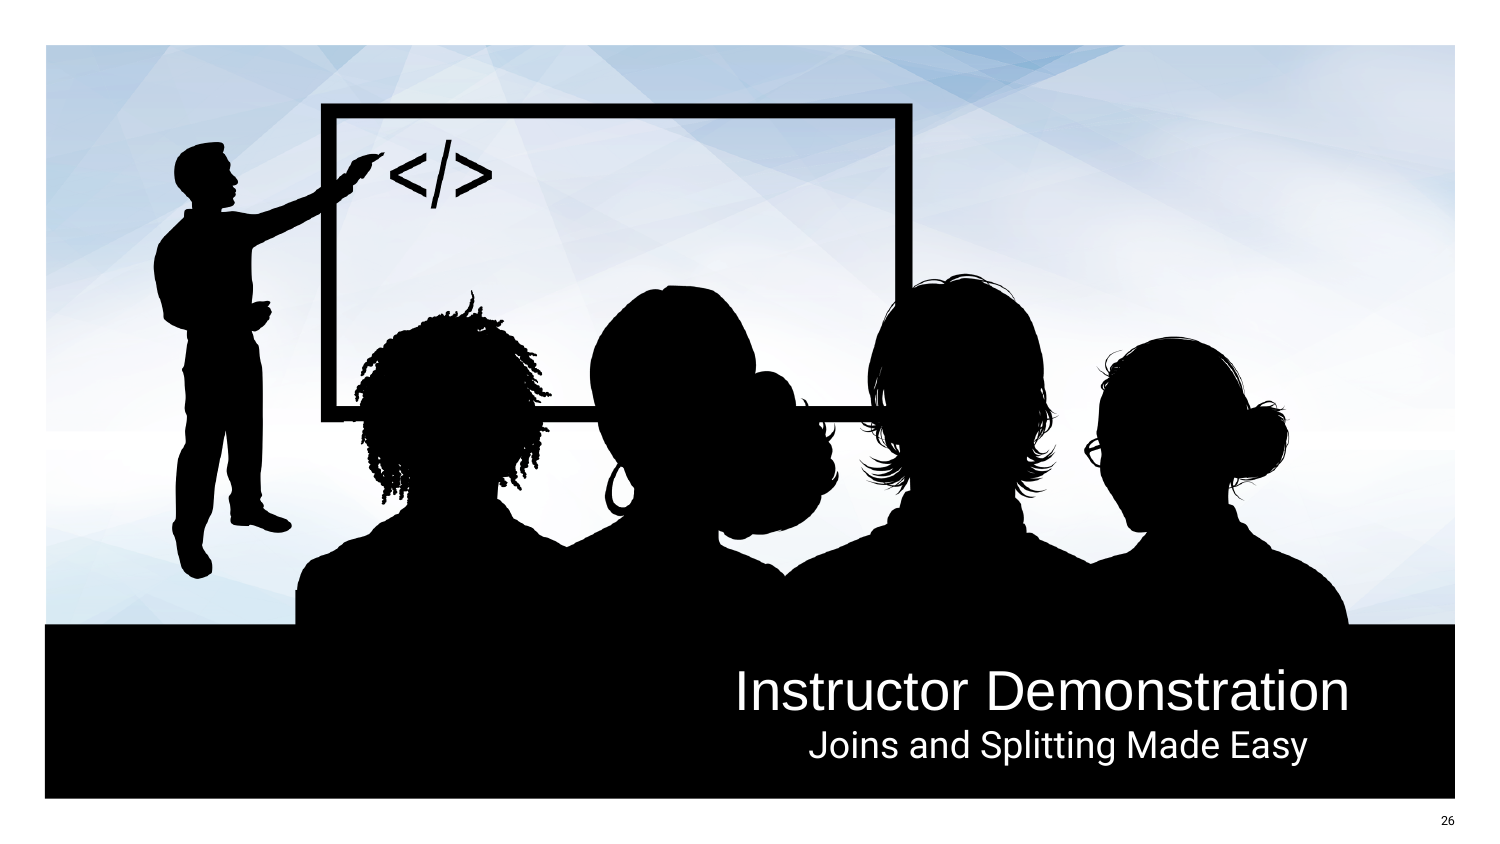

# Joins and Splitting Made Easy
26